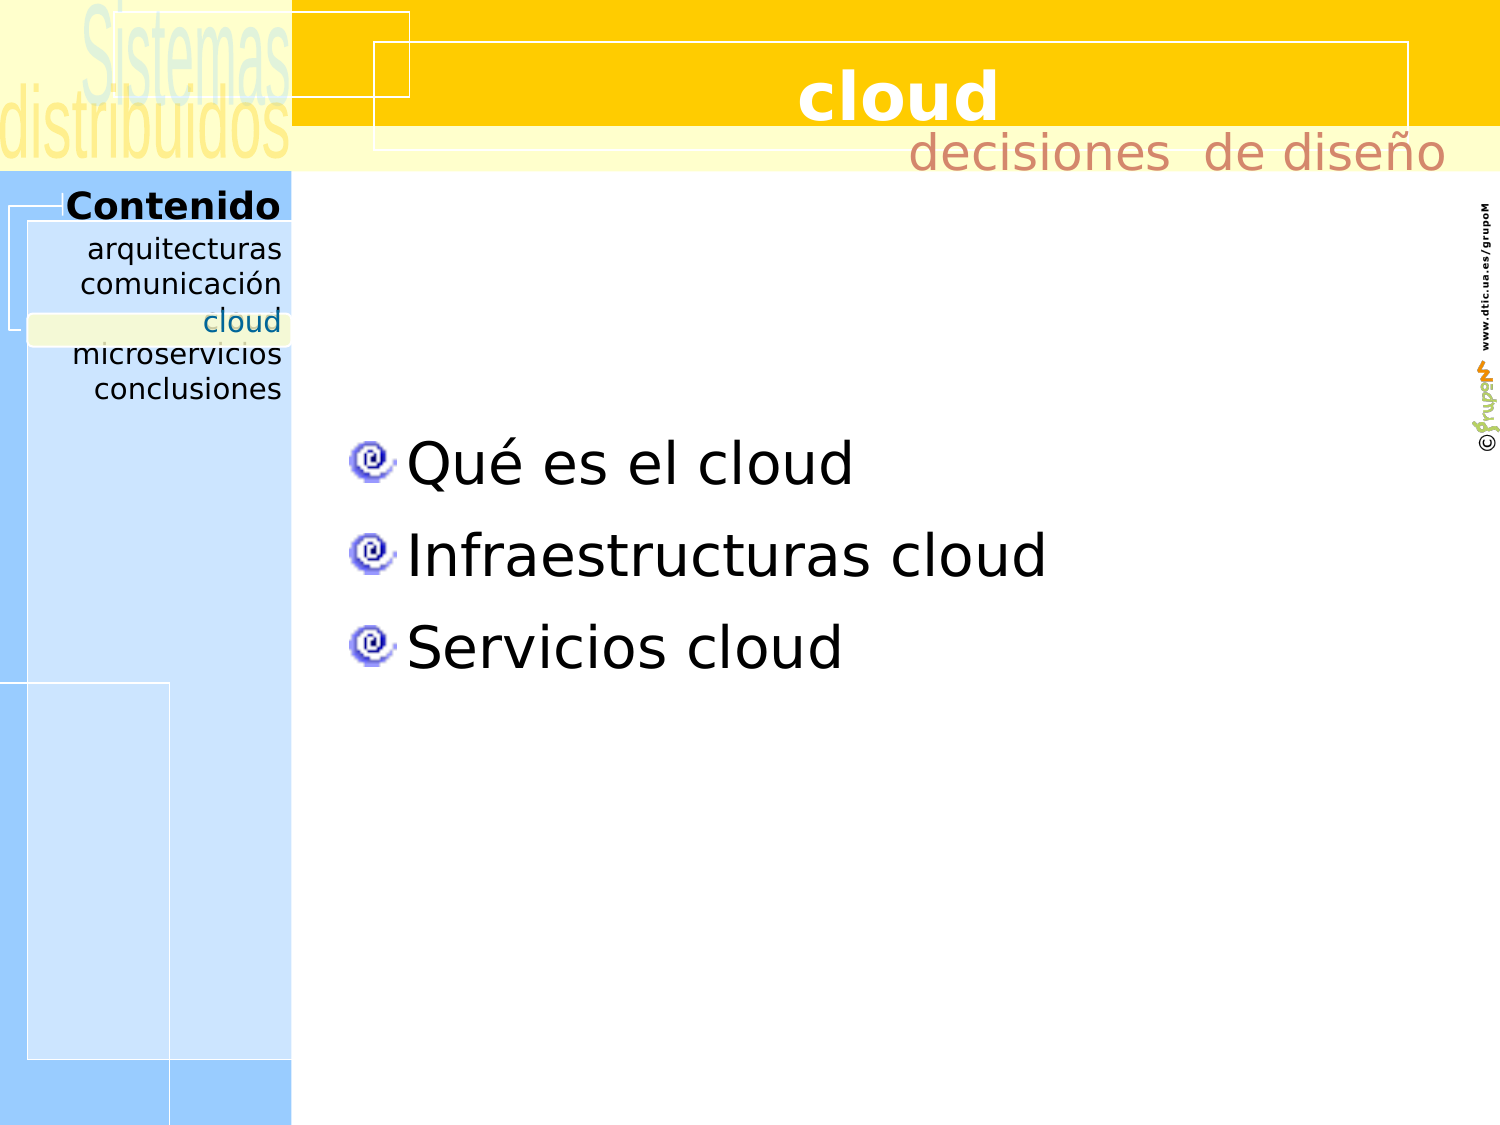

# cloud
decisiones  de diseño

cloud

Qué es el cloud
Infraestructuras cloud
Servicios cloud